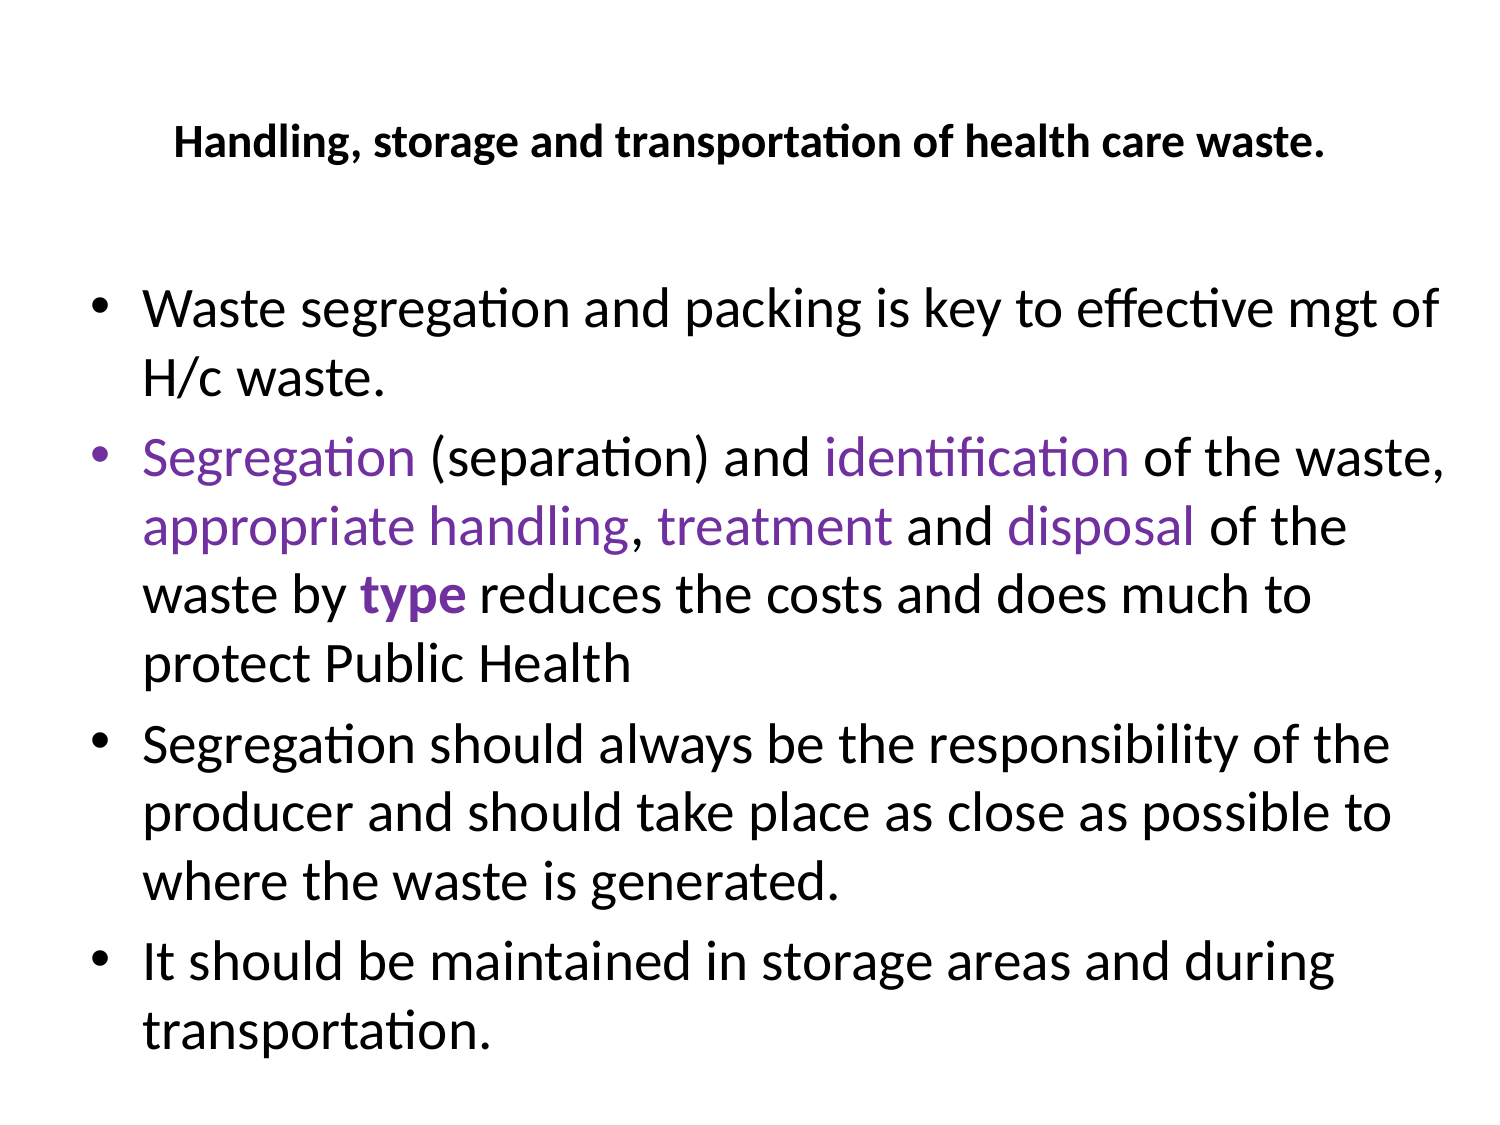

# Handling, storage and transportation of health care waste.
Waste segregation and packing is key to effective mgt of H/c waste.
Segregation (separation) and identification of the waste, appropriate handling, treatment and disposal of the waste by type reduces the costs and does much to protect Public Health
Segregation should always be the responsibility of the producer and should take place as close as possible to where the waste is generated.
It should be maintained in storage areas and during transportation.